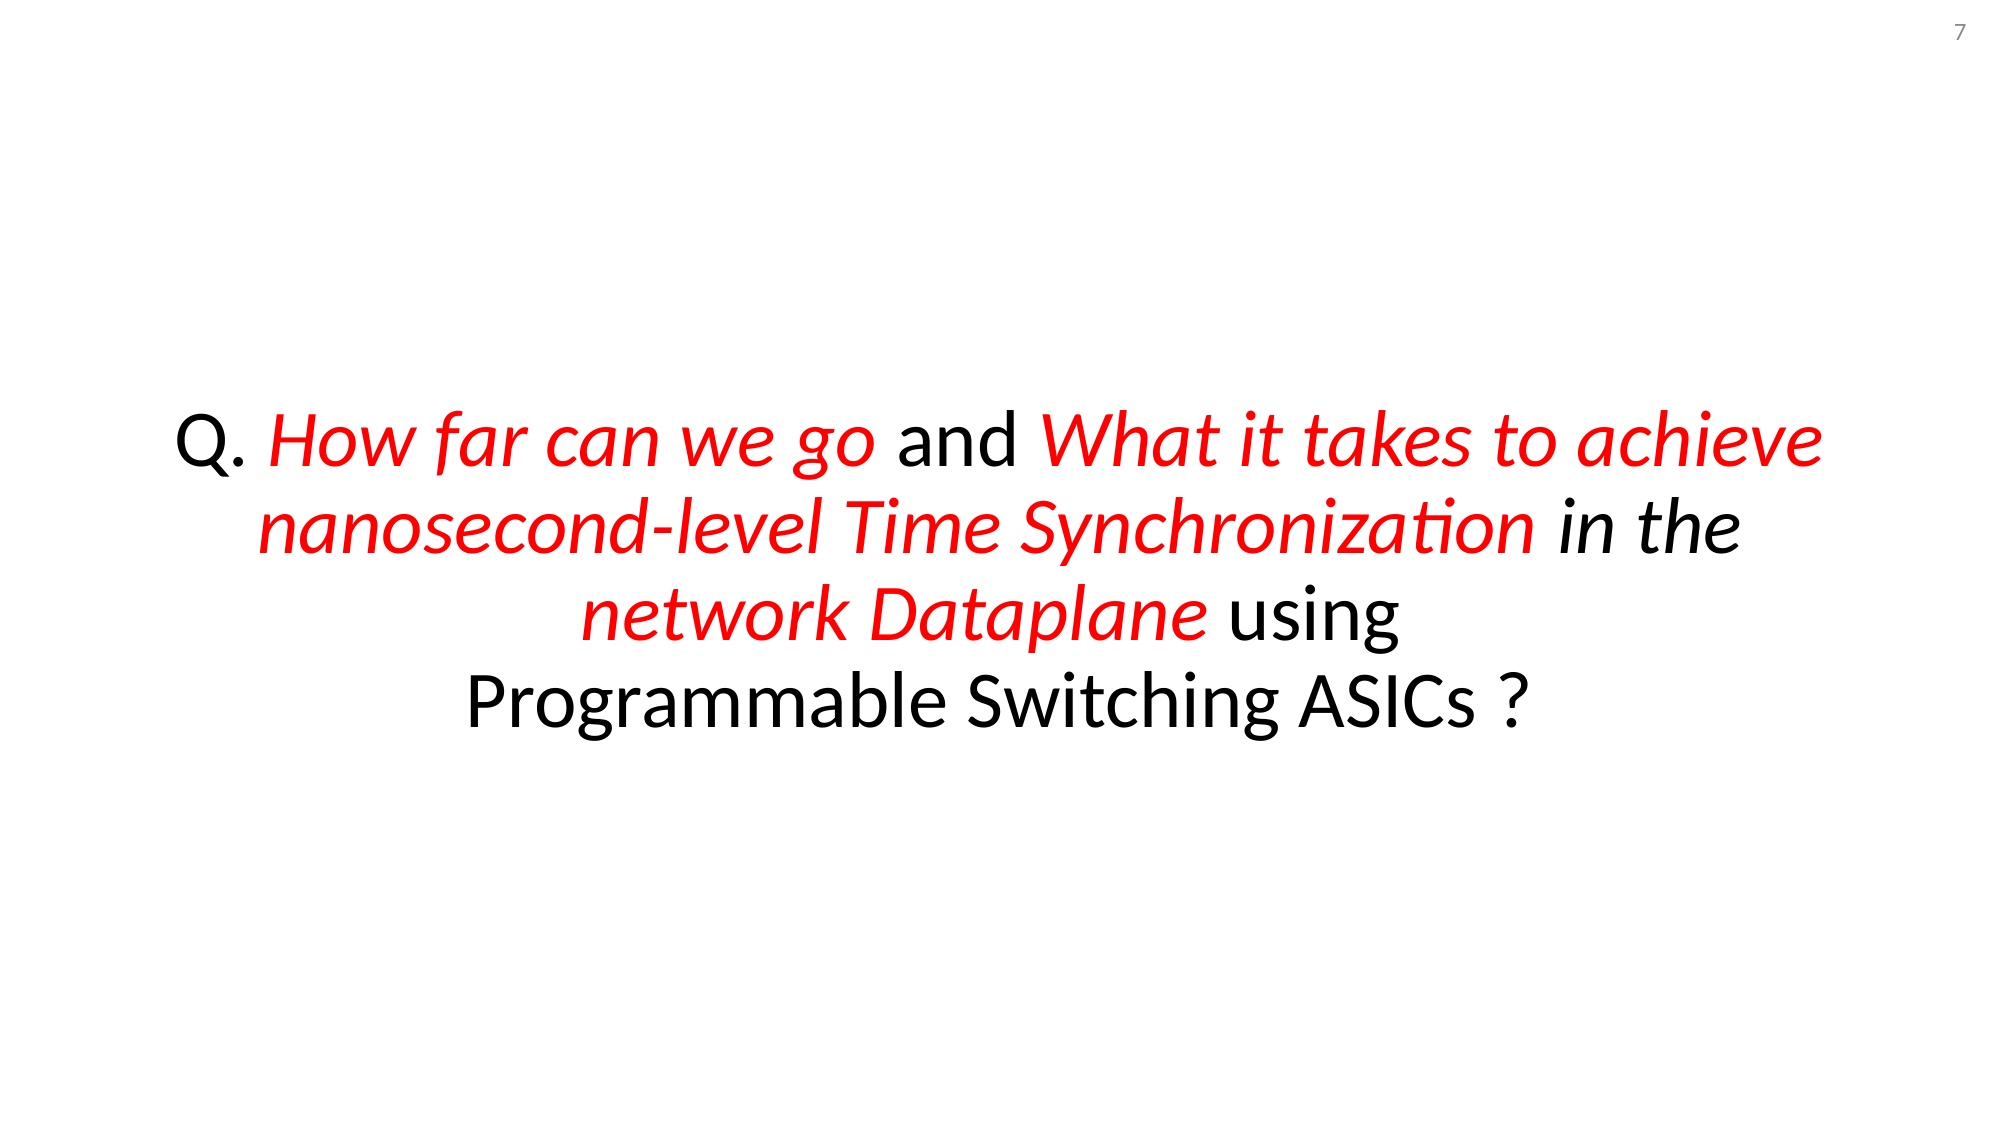

7
# Q. How far can we go and What it takes to achieve nanosecond-level Time Synchronization in the network Dataplane using Programmable Switching ASICs ?